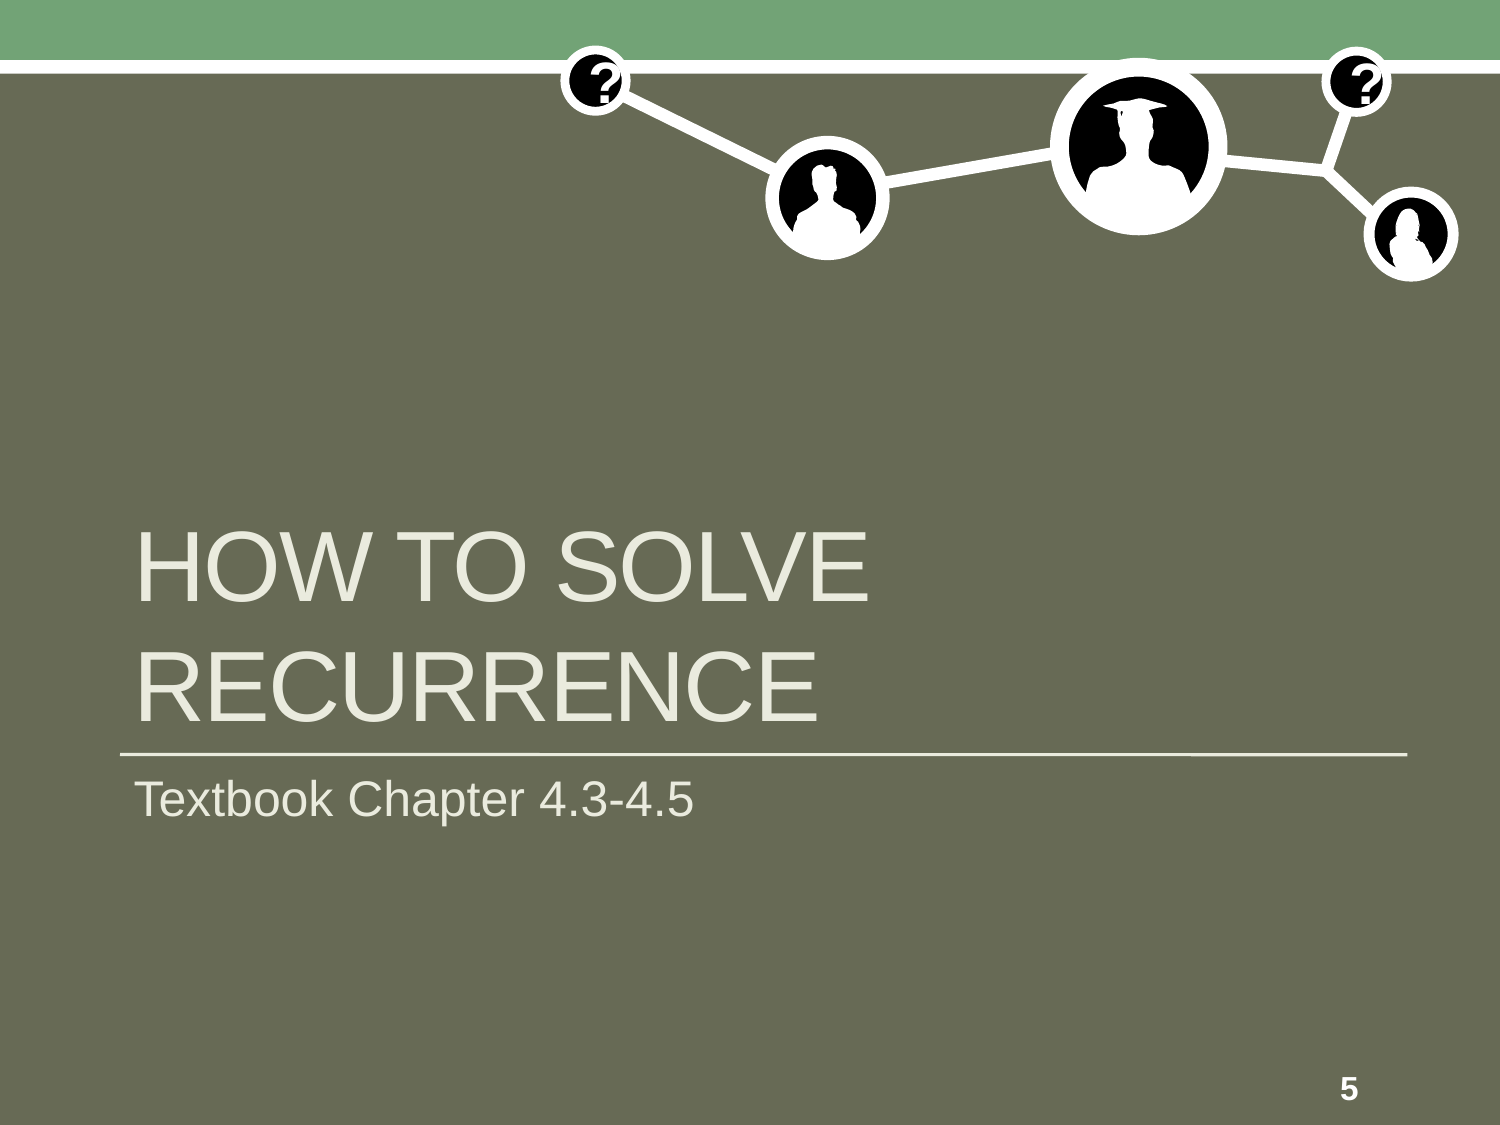

# How to Solve Recurrence
Textbook Chapter 4.3-4.5
5